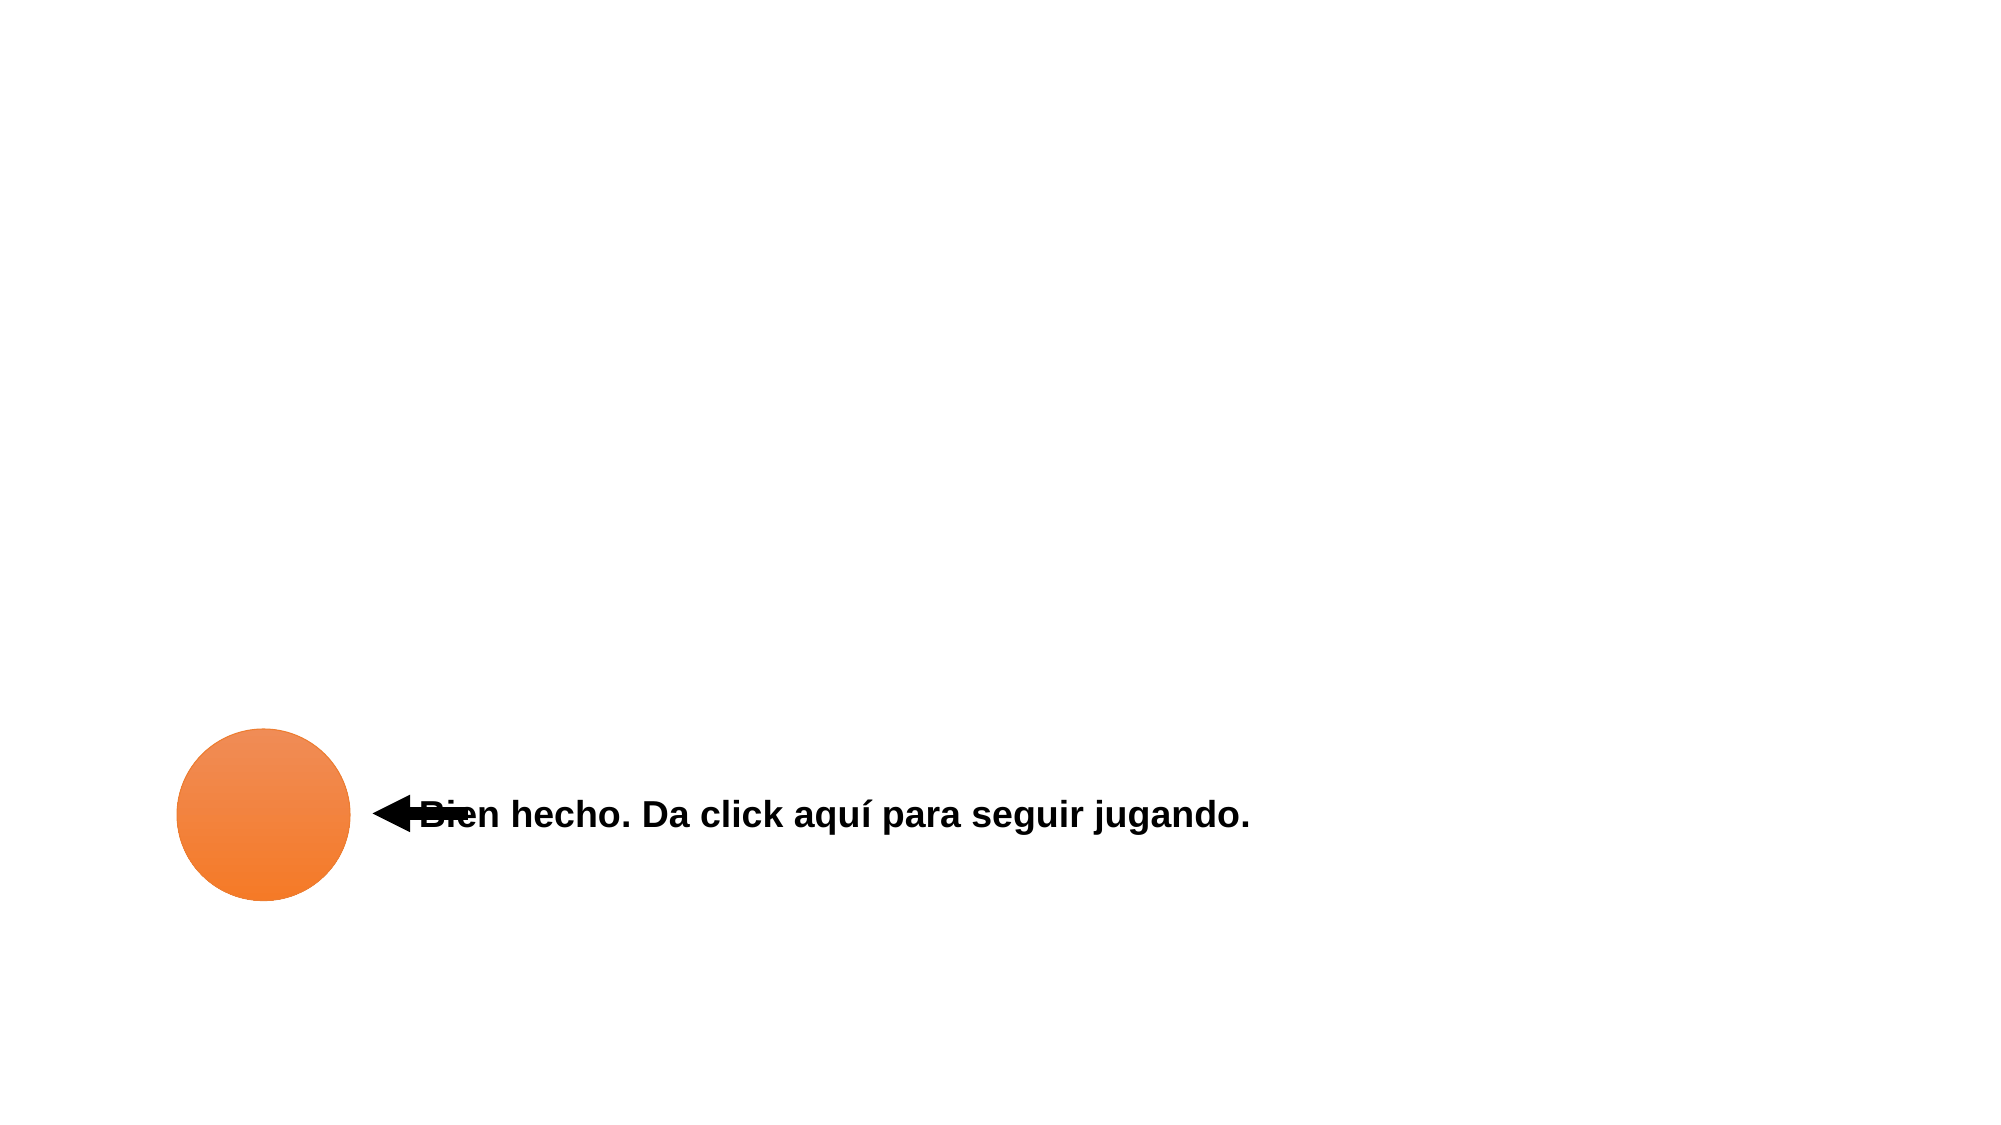

Bien hecho. Da click aquí para seguir jugando.